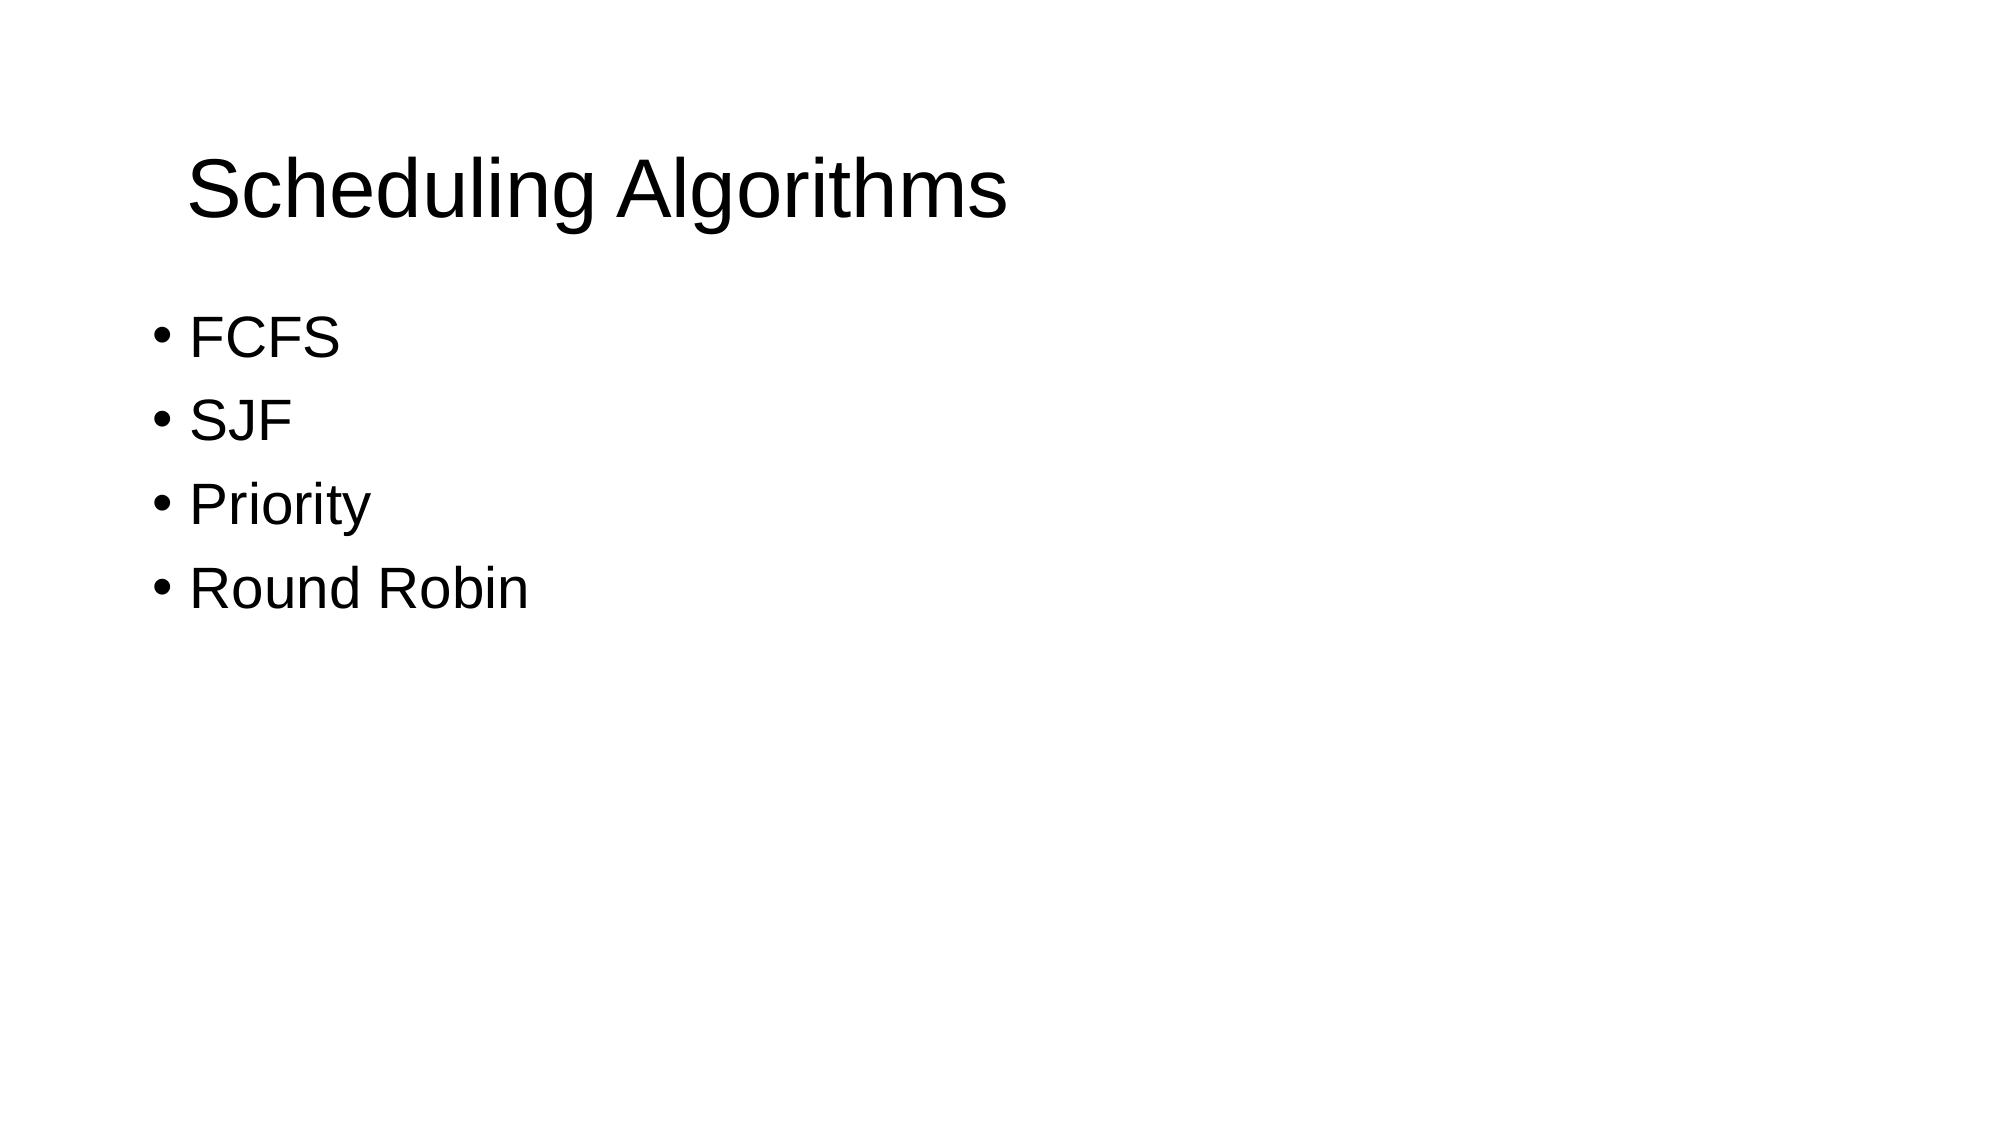

# Scheduling Algorithms
FCFS
SJF
Priority
Round Robin